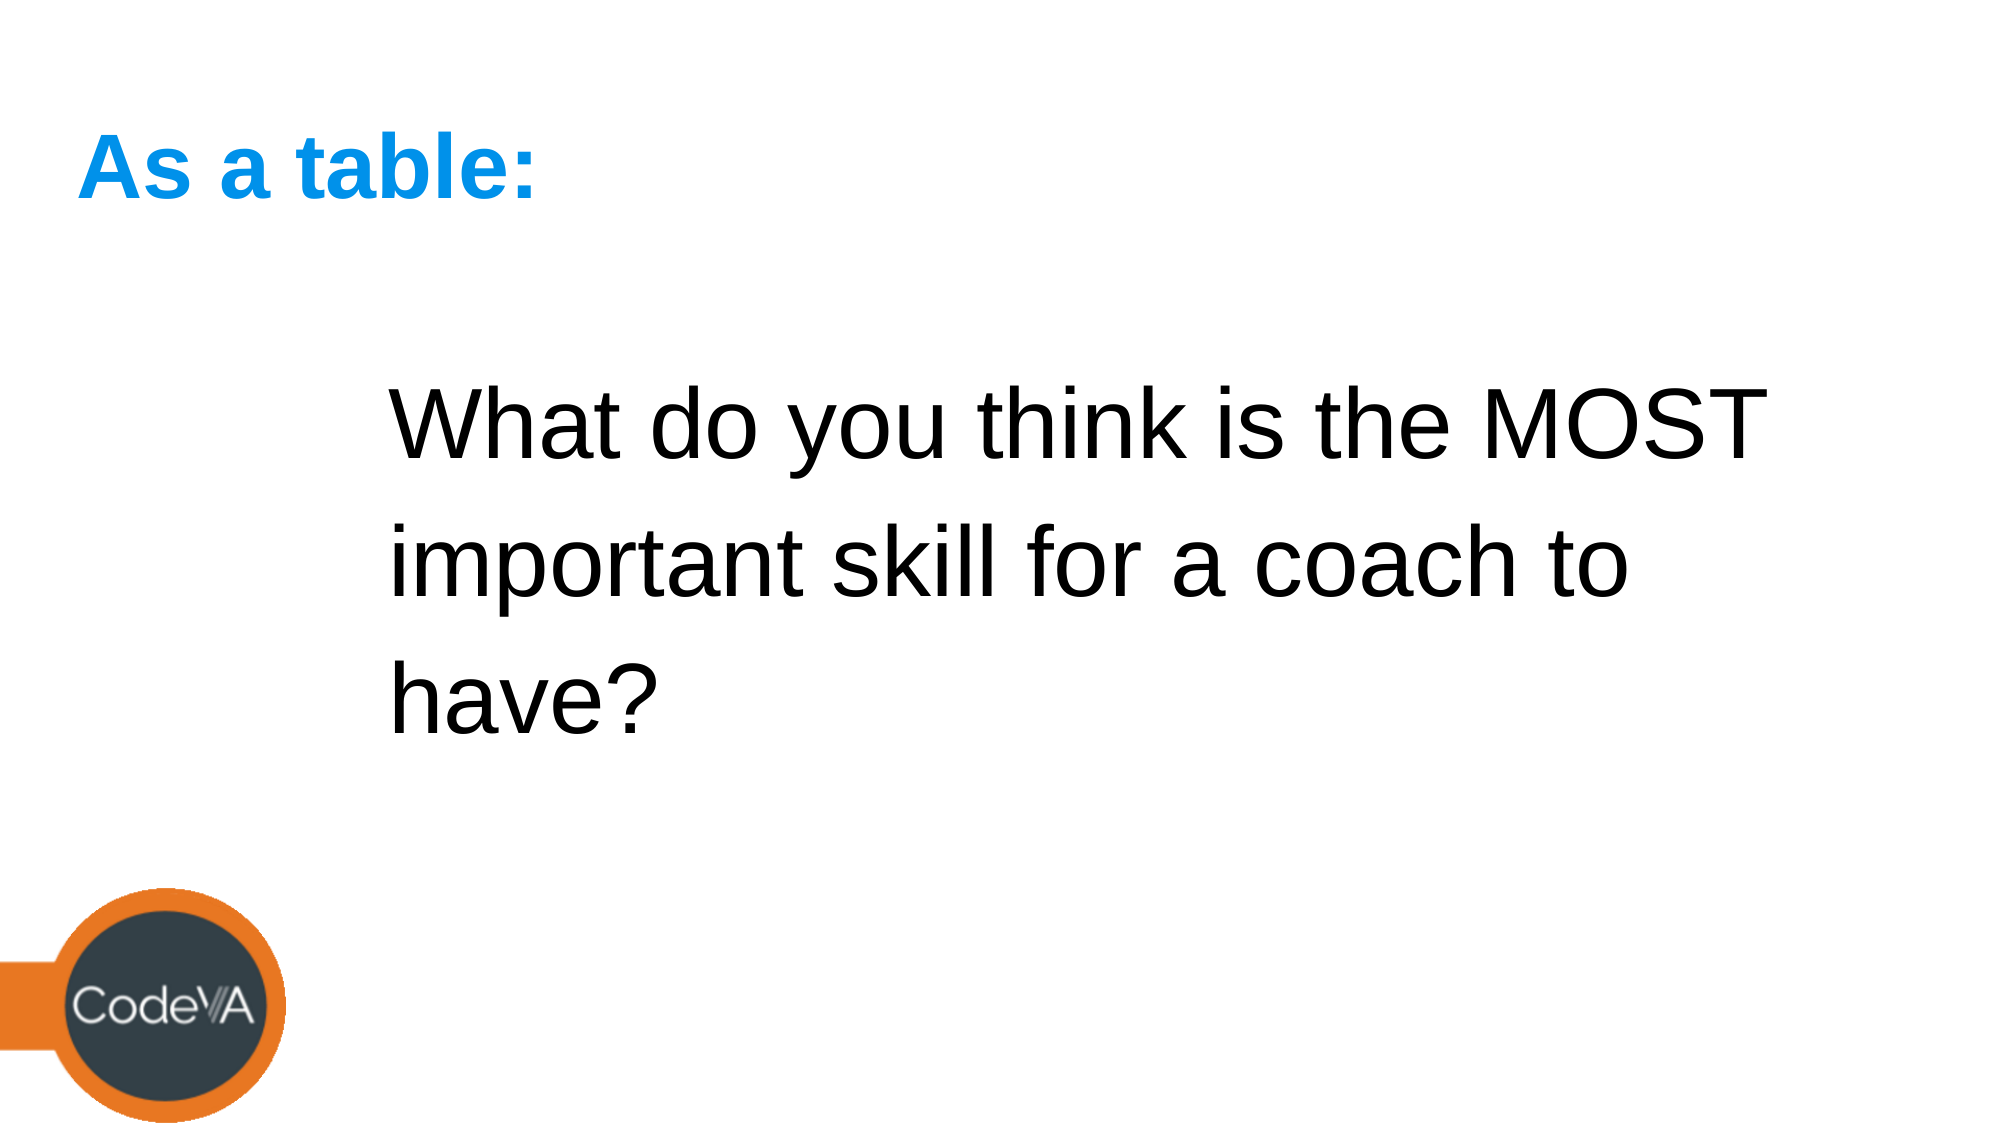

# As a table:

What do you think is the MOST important skill for a coach to have?